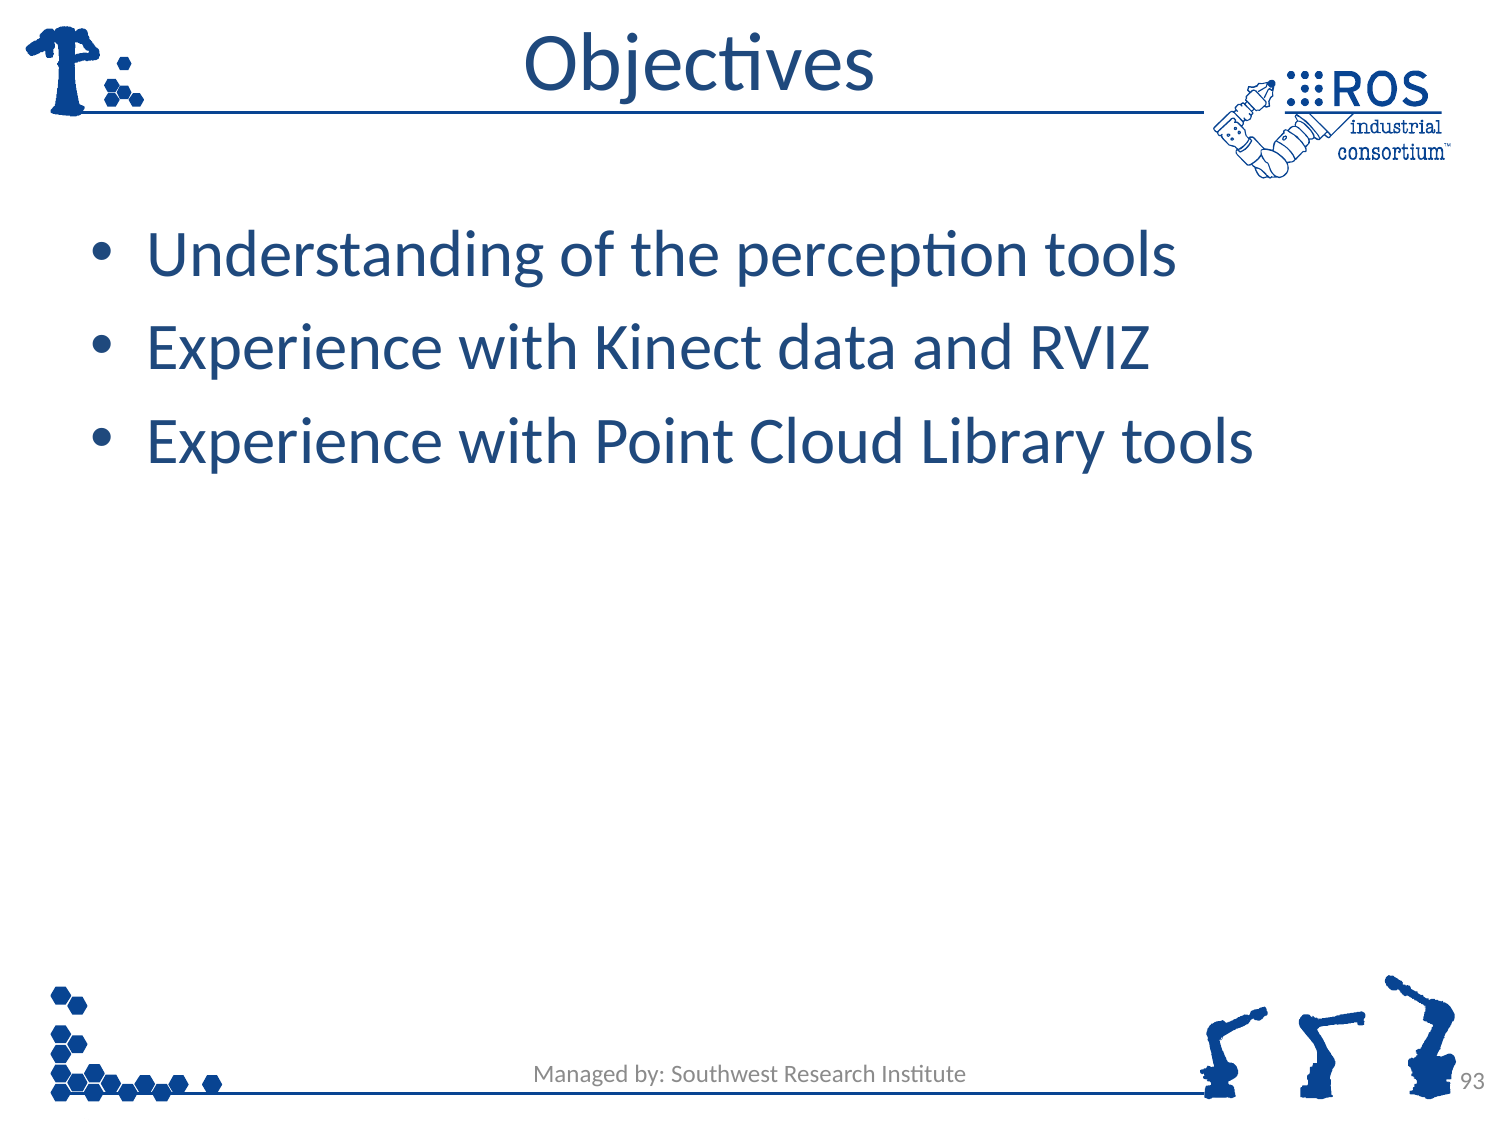

# Objectives
Understanding of the perception tools
Experience with Kinect data and RVIZ
Experience with Point Cloud Library tools

Managed by: Southwest Research Institute
93